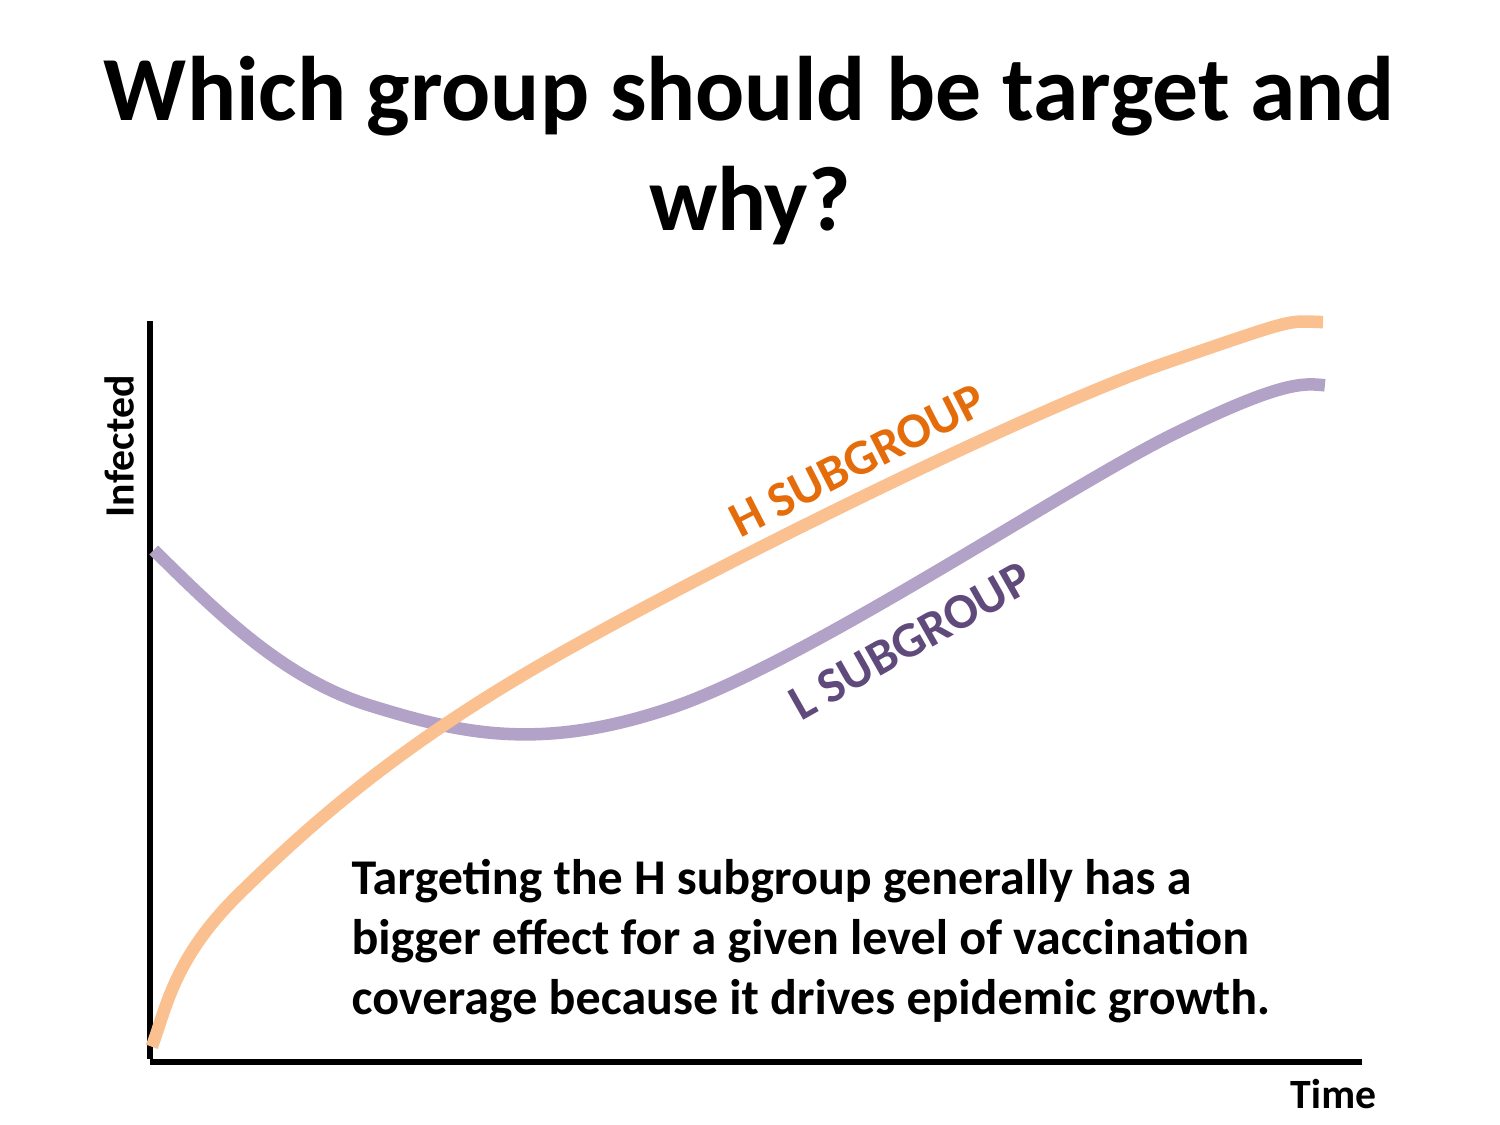

# Which group should be target and why?

Infected
H SUBGROUP
L SUBGROUP
Targeting the H subgroup generally has a bigger effect for a given level of vaccination coverage because it drives epidemic growth.
Time